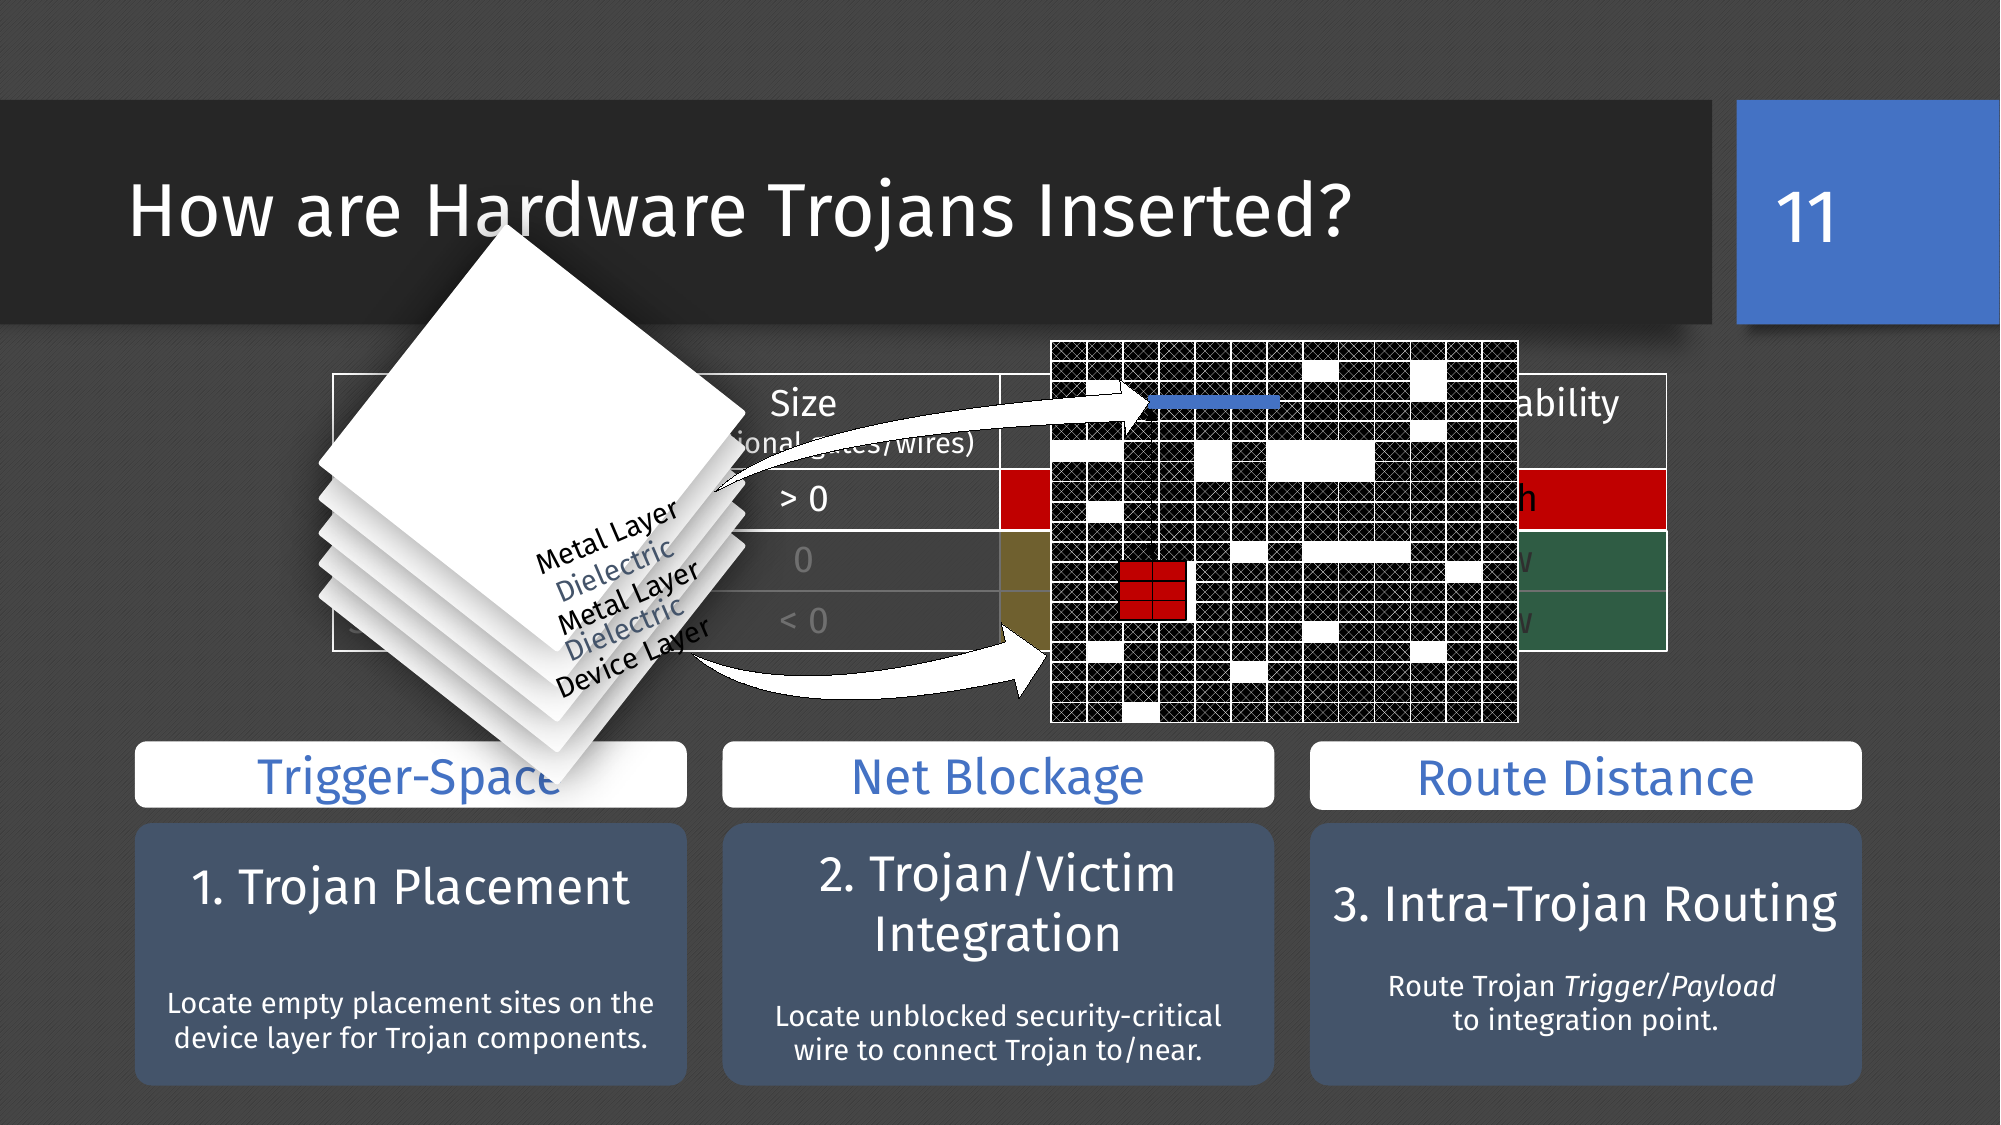

11
# How are Hardware Trojans Inserted?

Metal Layer
Dielectric
Metal Layer
Dielectric
Device Layer
|  |  |  |  |  |  |  |  |  |  |  |  |  |
| --- | --- | --- | --- | --- | --- | --- | --- | --- | --- | --- | --- | --- |
|  |  |  |  |  |  |  |  |  |  |  |  |  |
|  |  |  |  |  |  |  |  |  |  |  |  |  |
|  |  |  |  |  |  |  |  |  |  |  |  |  |
|  |  |  |  |  |  |  |  |  |  |  |  |  |
|  |  |  |  |  |  |  |  |  |  |  |  |  |
|  |  |  |  |  |  |  |  |  |  |  |  |  |
|  |  |  |  |  |  |  |  |  |  |  |  |  |
|  |  |  |  |  |  |  |  |  |  |  |  |  |
|  |  |  |  |  |  |  |  |  |  |  |  |  |
|  |  |  |  |  |  |  |  |  |  |  |  |  |
|  |  |  |  |  |  |  |  |  |  |  |  |  |
|  |  |  |  |  |  |  |  |  |  |  |  |  |
|  |  |  |  |  |  |  |  |  |  |  |  |  |
|  |  |  |  |  |  |  |  |  |  |  |  |  |
|  |  |  |  |  |  |  |  |  |  |  |  |  |
|  |  |  |  |  |  |  |  |  |  |  |  |  |
|  |  |  |  |  |  |  |  |  |  |  |  |  |
|  |  |  |  |  |  |  |  |  |  |  |  |  |
| Type | Size (# additional gates/wires) | Stealth | Controllability |
| --- | --- | --- | --- |
| Additive | > 0 | High | High |
| Substitution | 0 | Medium | Low |
| Subtractive | < 0 | Medium | Low |
aå

a
Trigger-Space
Net Blockage
Route Distance
1. Trojan Placement

Locate empty placement sites on the device layer for Trojan components.
2. Trojan/Victim Integration

Locate unblocked security-critical wire to connect Trojan to/near.
3. Intra-Trojan Routing

Route Trojan Trigger/Payload
to integration point.